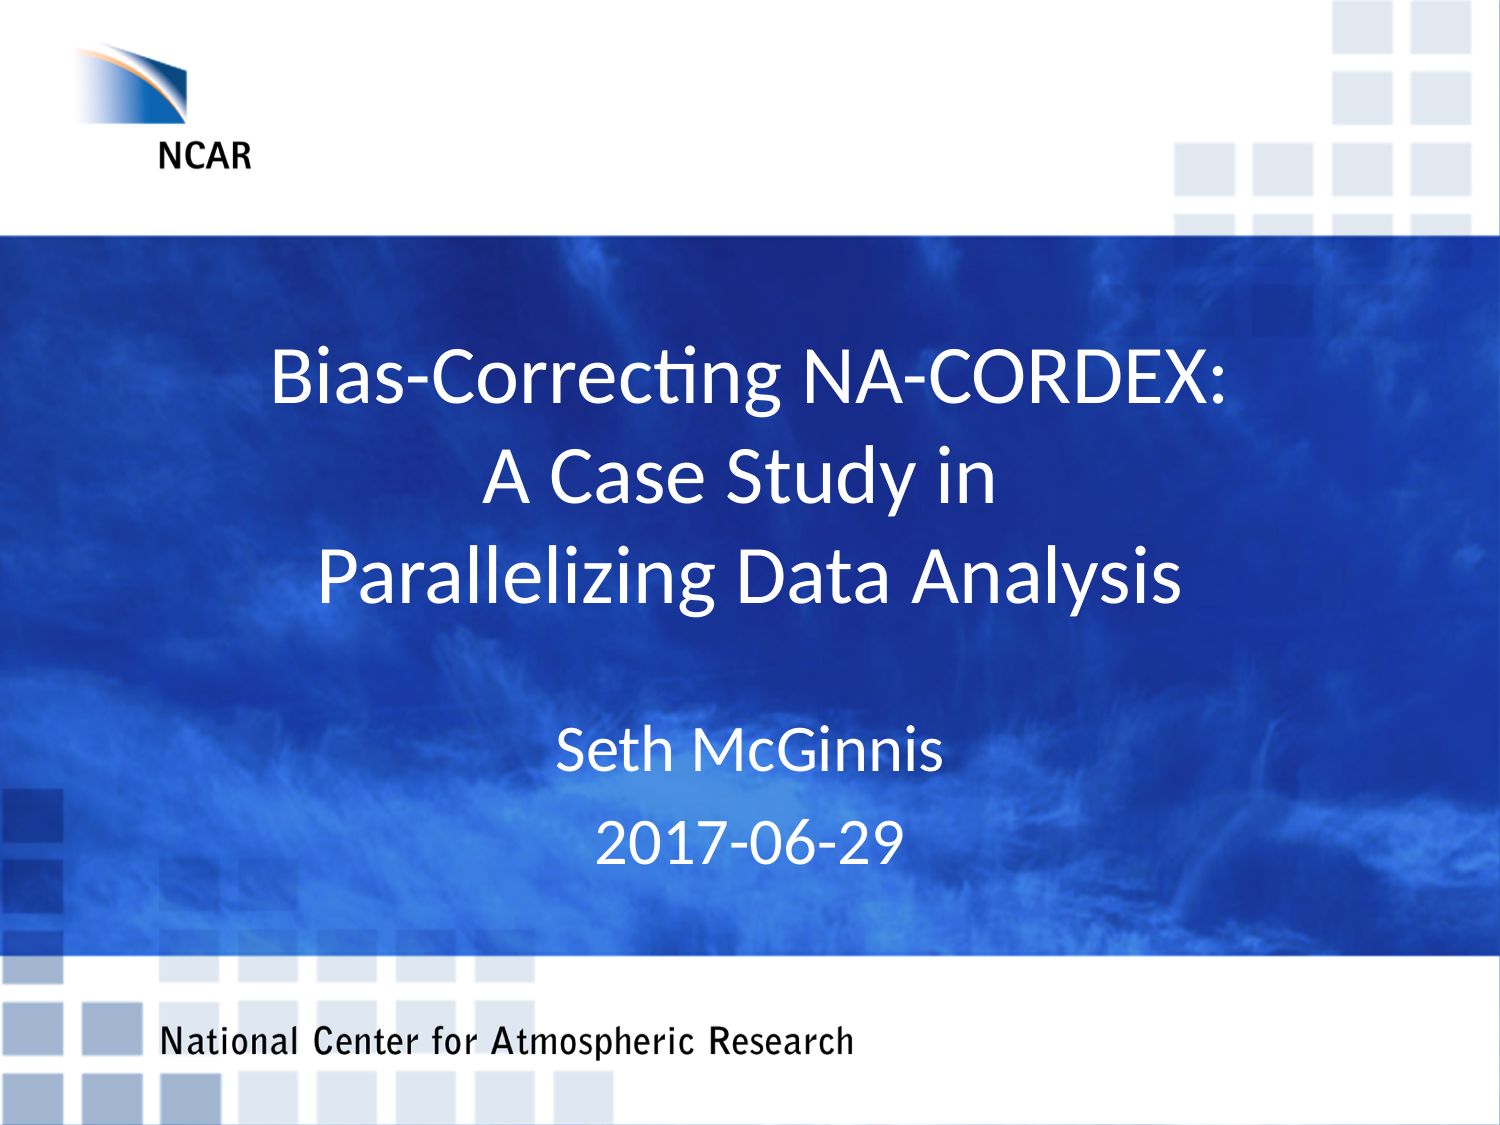

# Bias-Correcting NA-CORDEX: A Case Study in Parallelizing Data Analysis
Seth McGinnis
2017-06-29